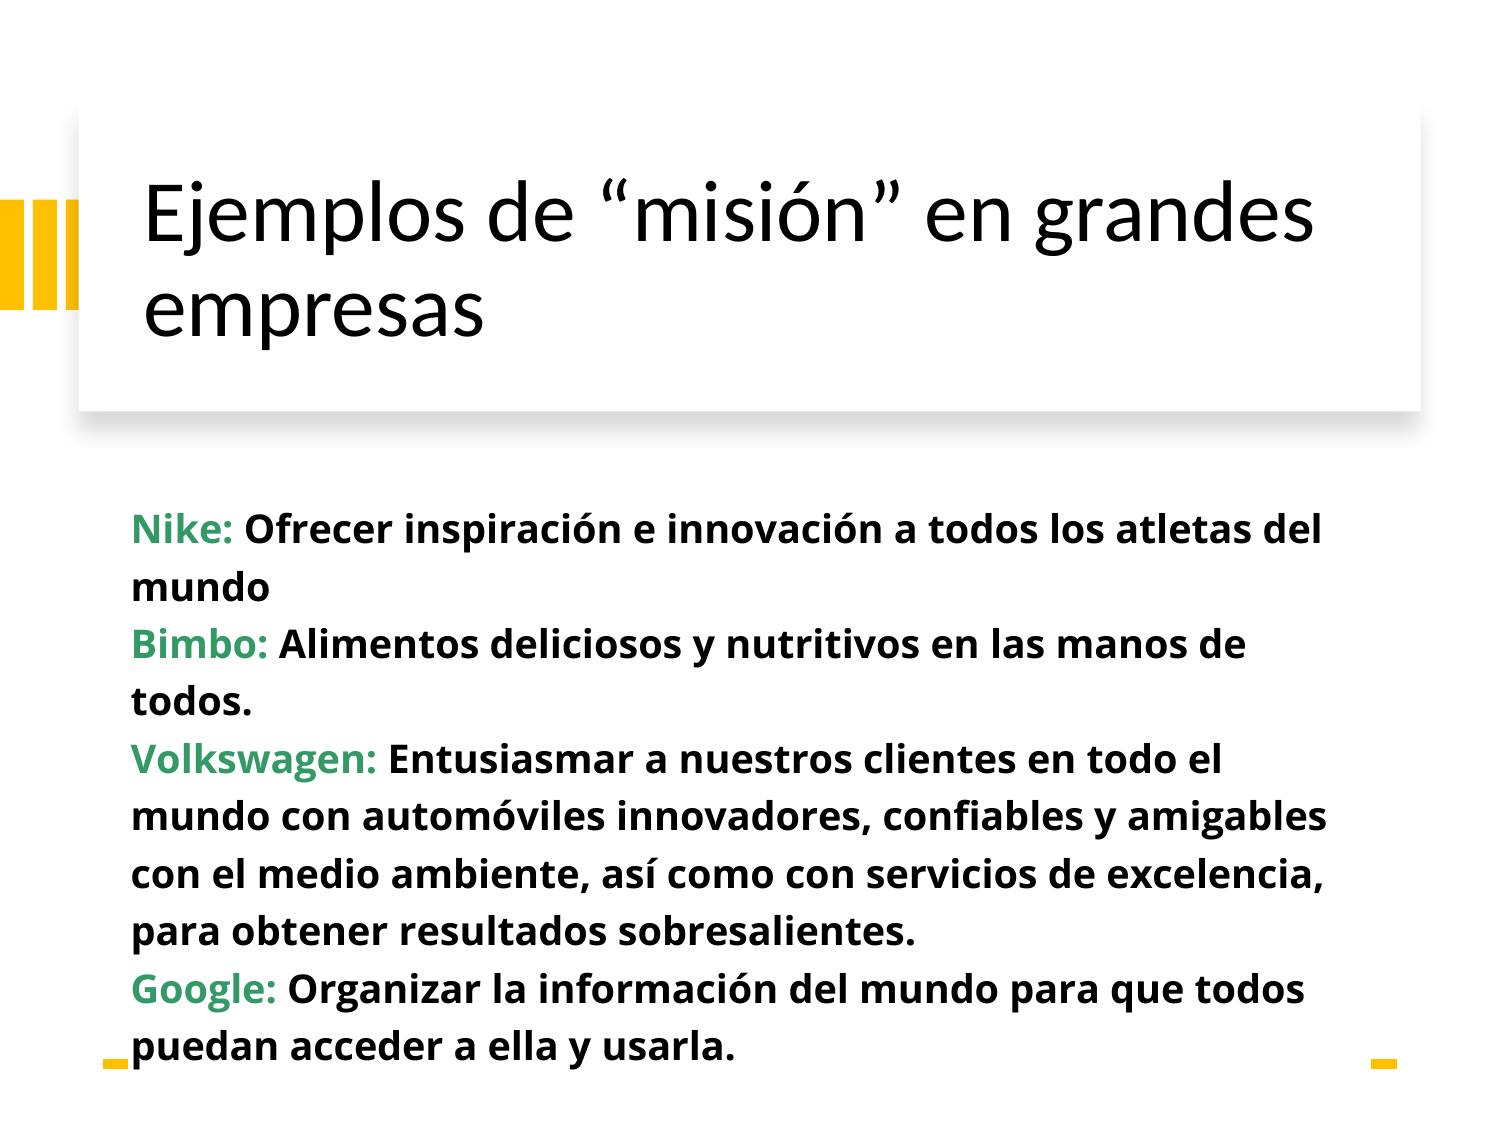

# Ejemplos de “misión” en grandes empresas

| Nike: Ofrecer inspiración e innovación a todos los atletas del mundo Bimbo: Alimentos deliciosos y nutritivos en las manos de todos. Volkswagen: Entusiasmar a nuestros clientes en todo el mundo con automóviles innovadores, confiables y amigables con el medio ambiente, así como con servicios de excelencia, para obtener resultados sobresalientes. Google: Organizar la información del mundo para que todos puedan acceder a ella y usarla. |
| --- |